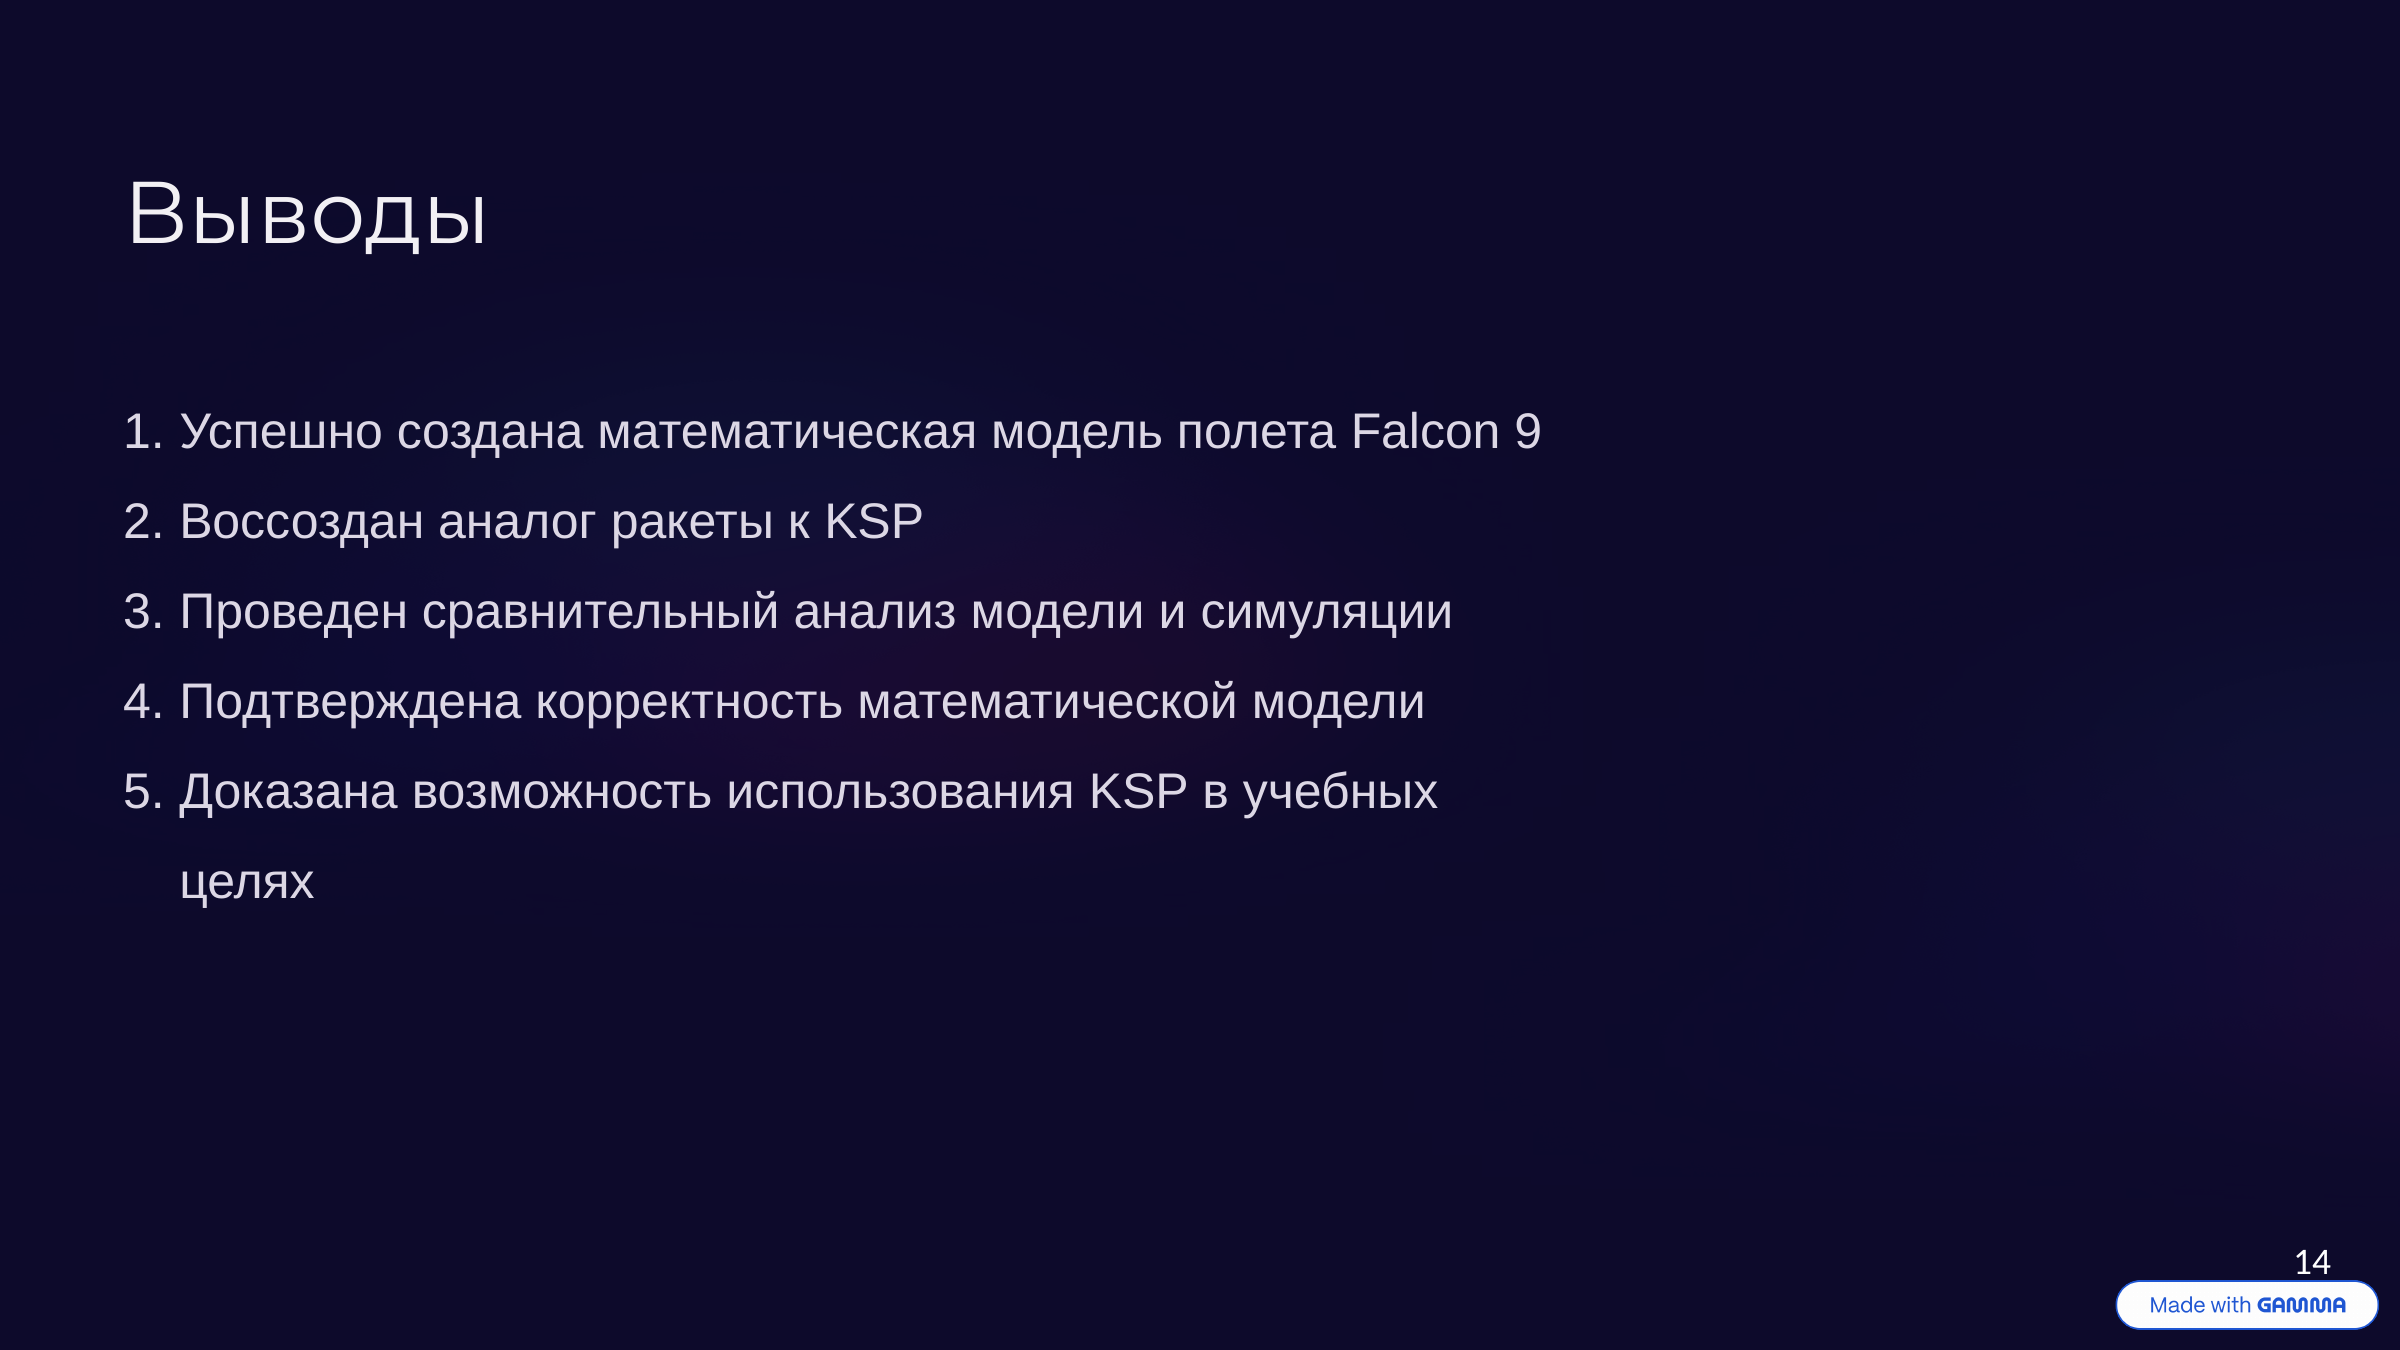

Выводы
Успешно создана математическая модель полета Falcon 9
Воссоздан аналог ракеты к KSP
Проведен сравнительный анализ модели и симуляции
Подтверждена корректность математической модели
Доказана возможность использования KSP в учебных целях

14